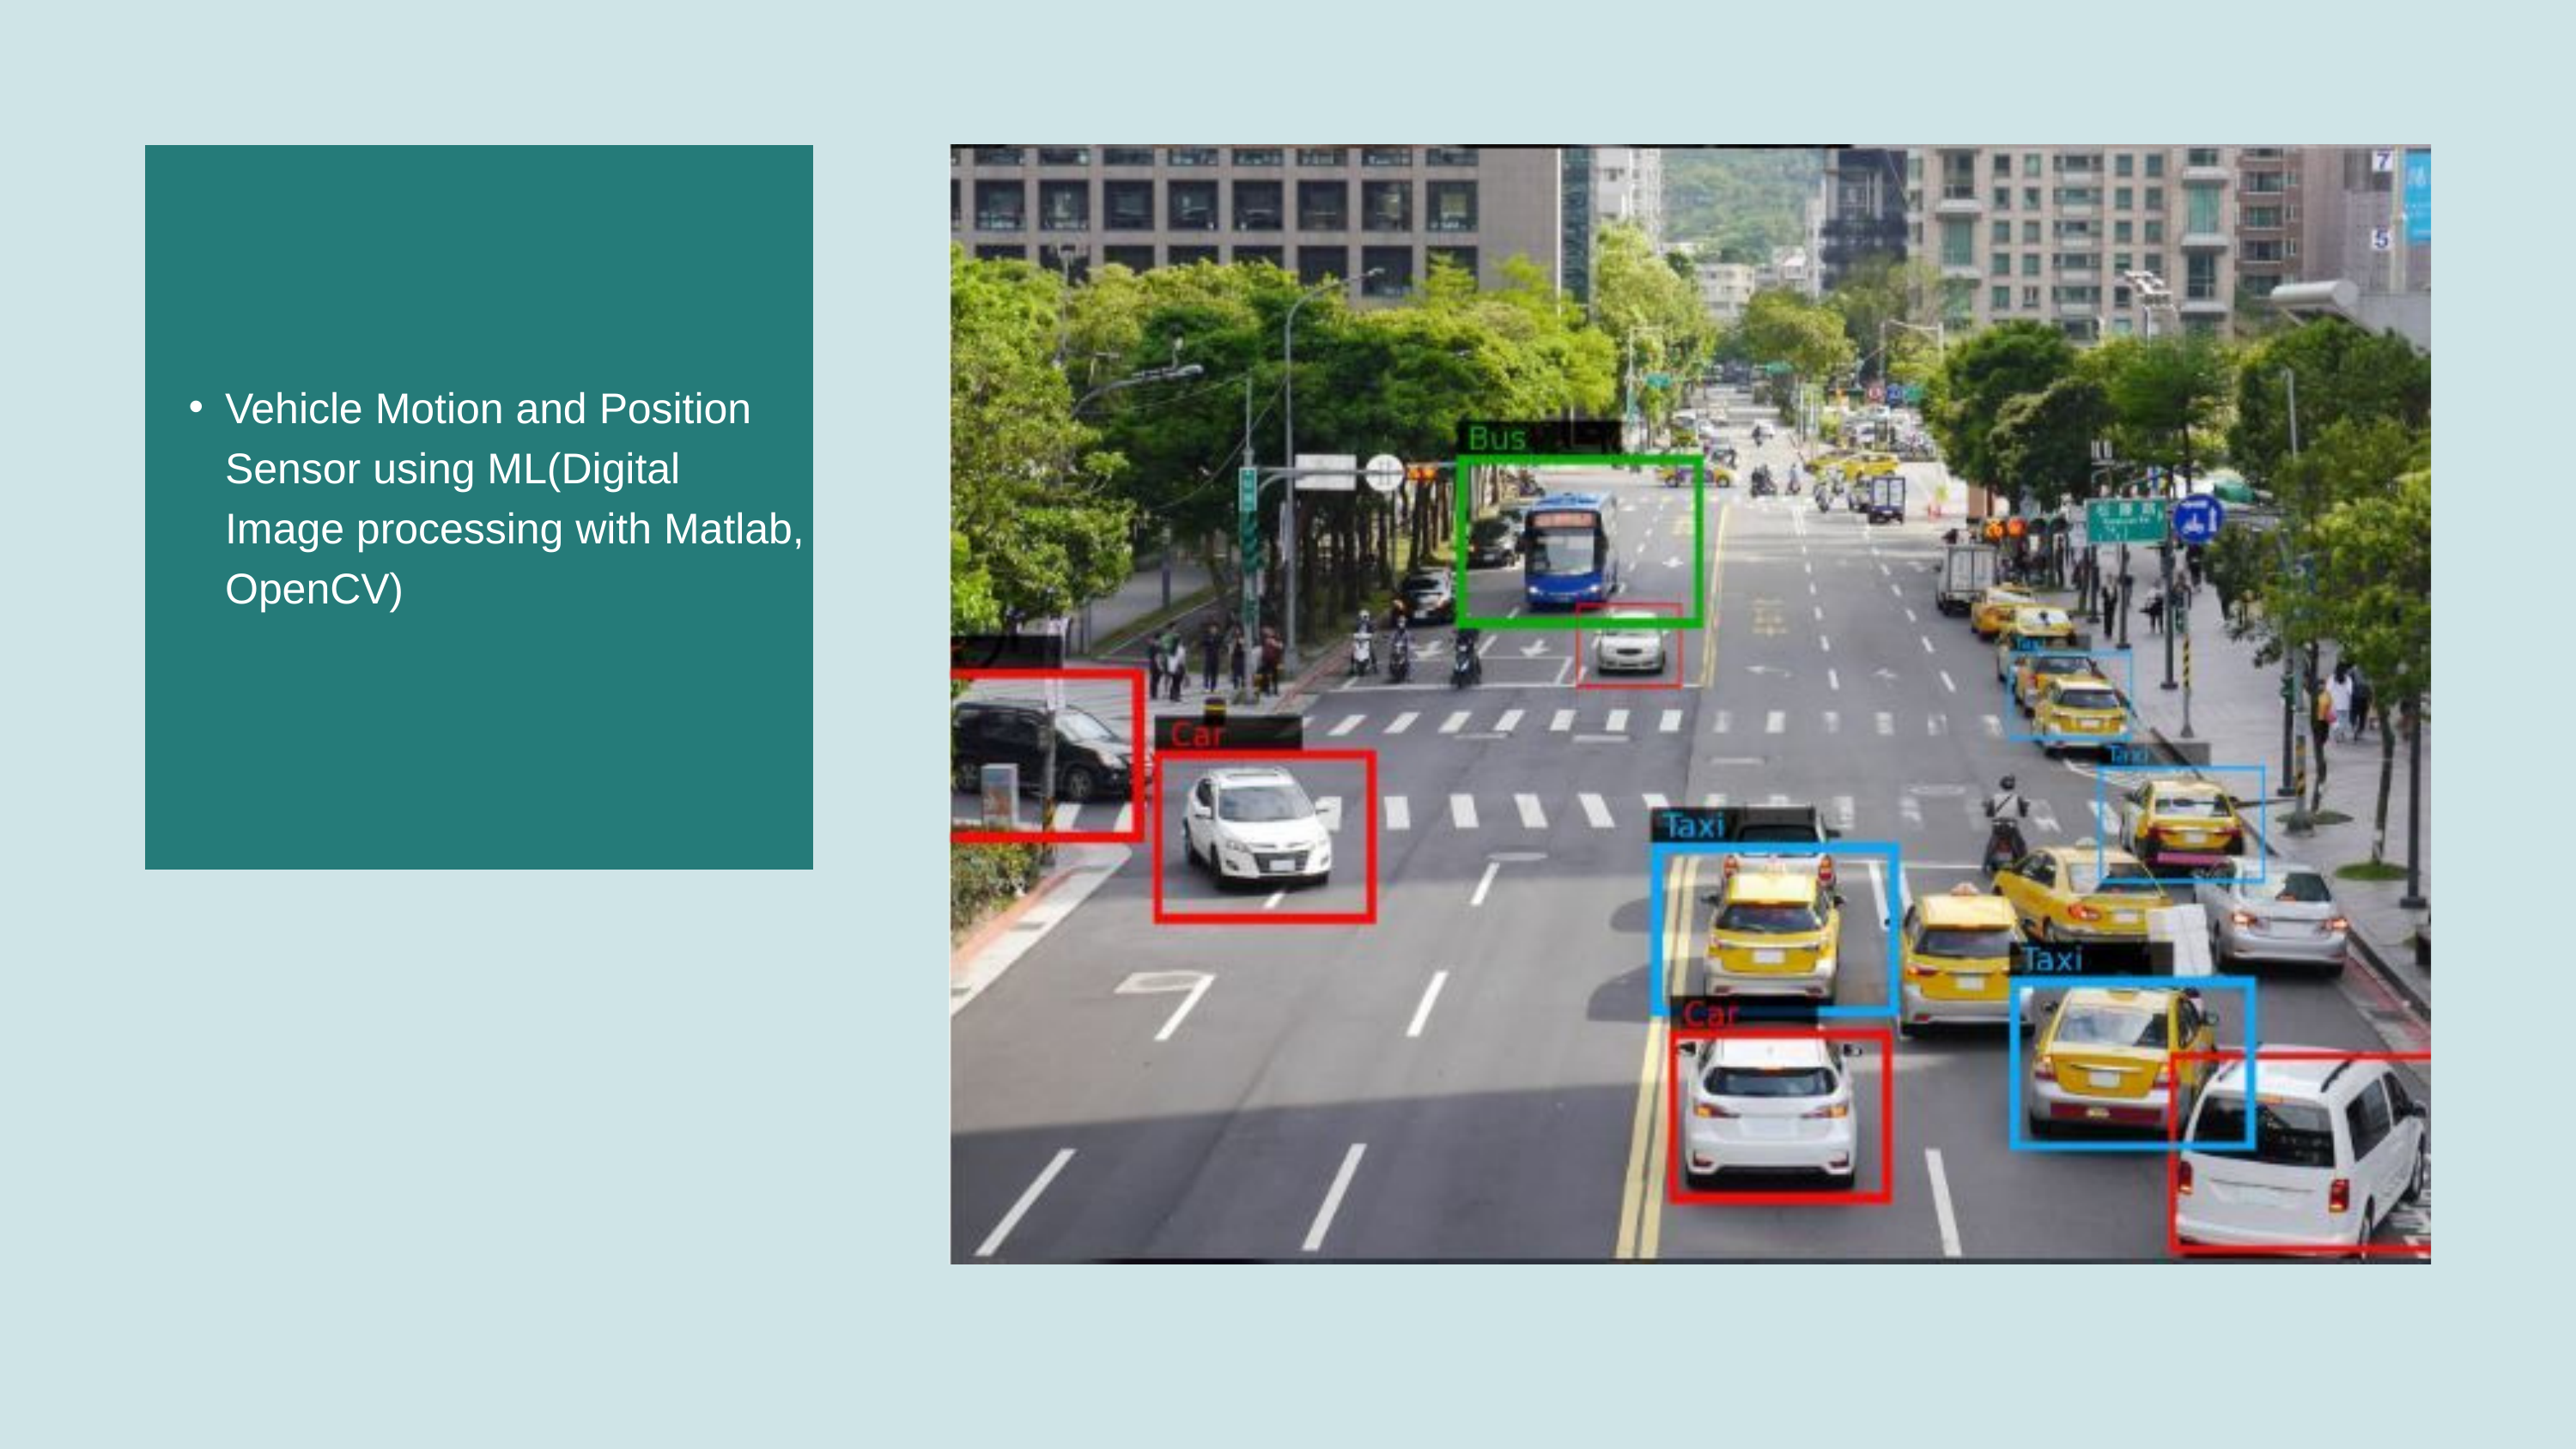

Vehicle Motion and Position Sensor using ML(Digital Image processing with Matlab, OpenCV)